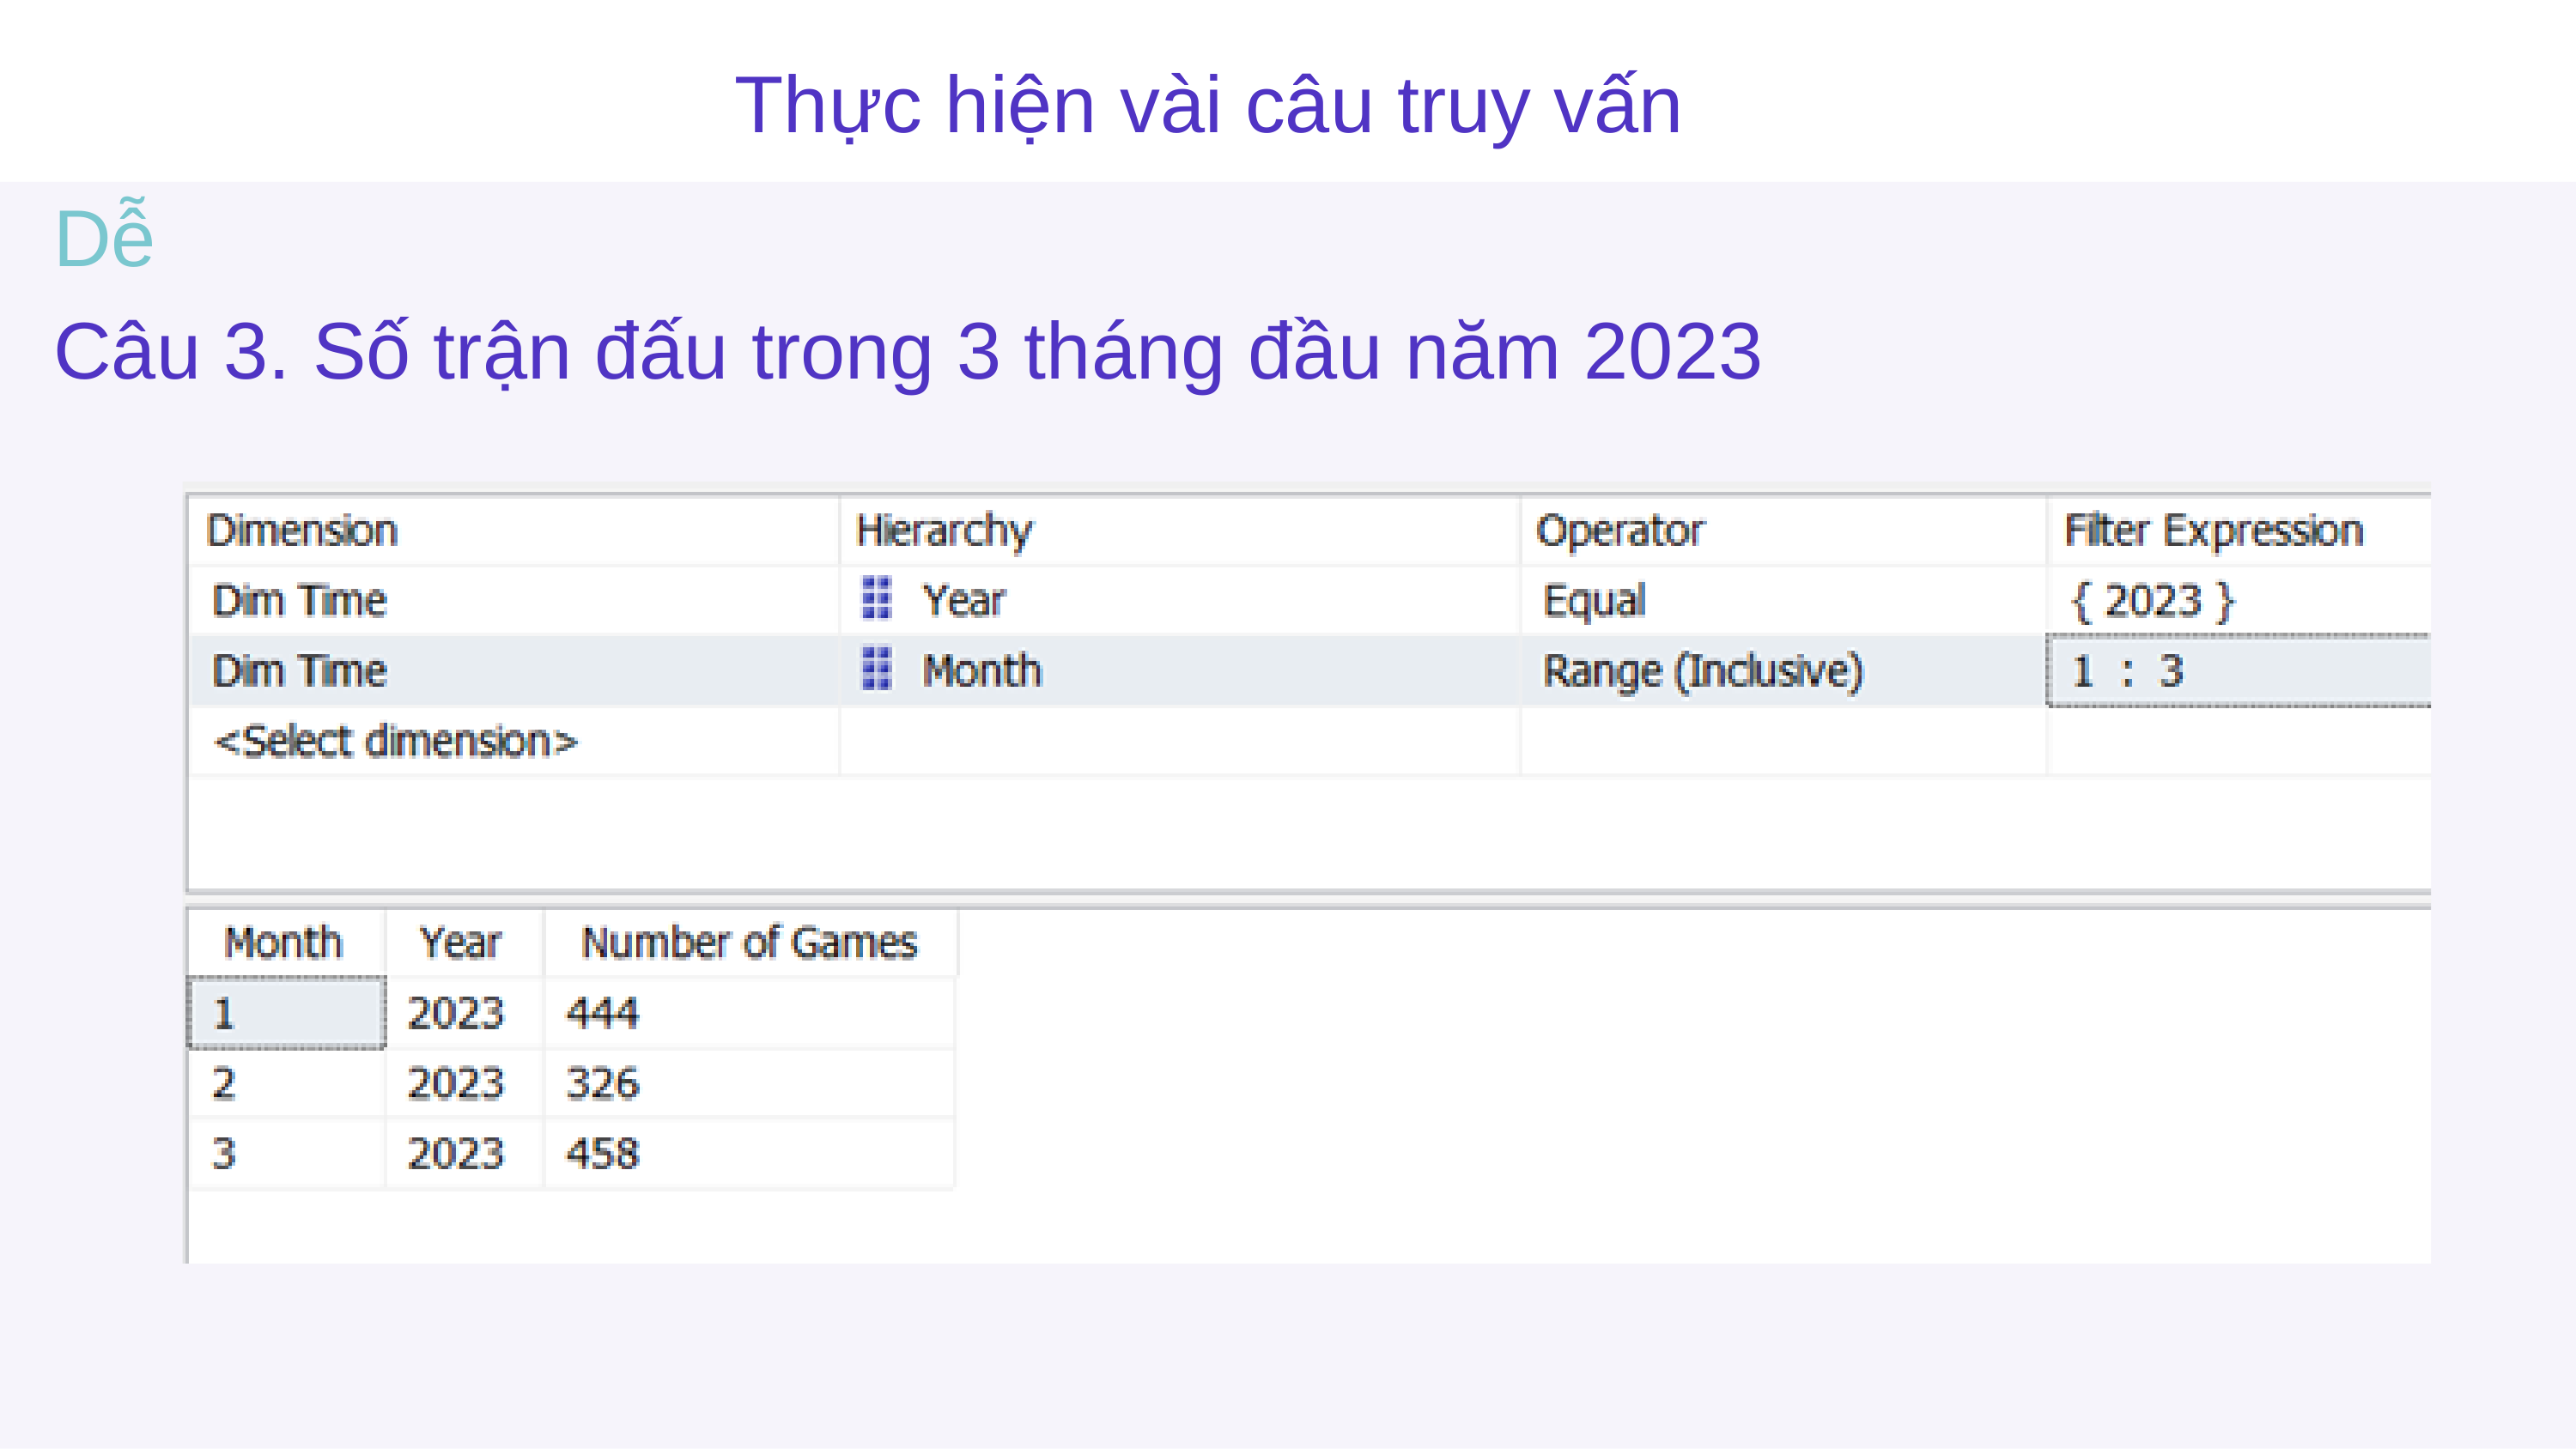

Thực hiện vài câu truy vấn
Dễ
Câu 3. Số trận đấu trong 3 tháng đầu năm 2023